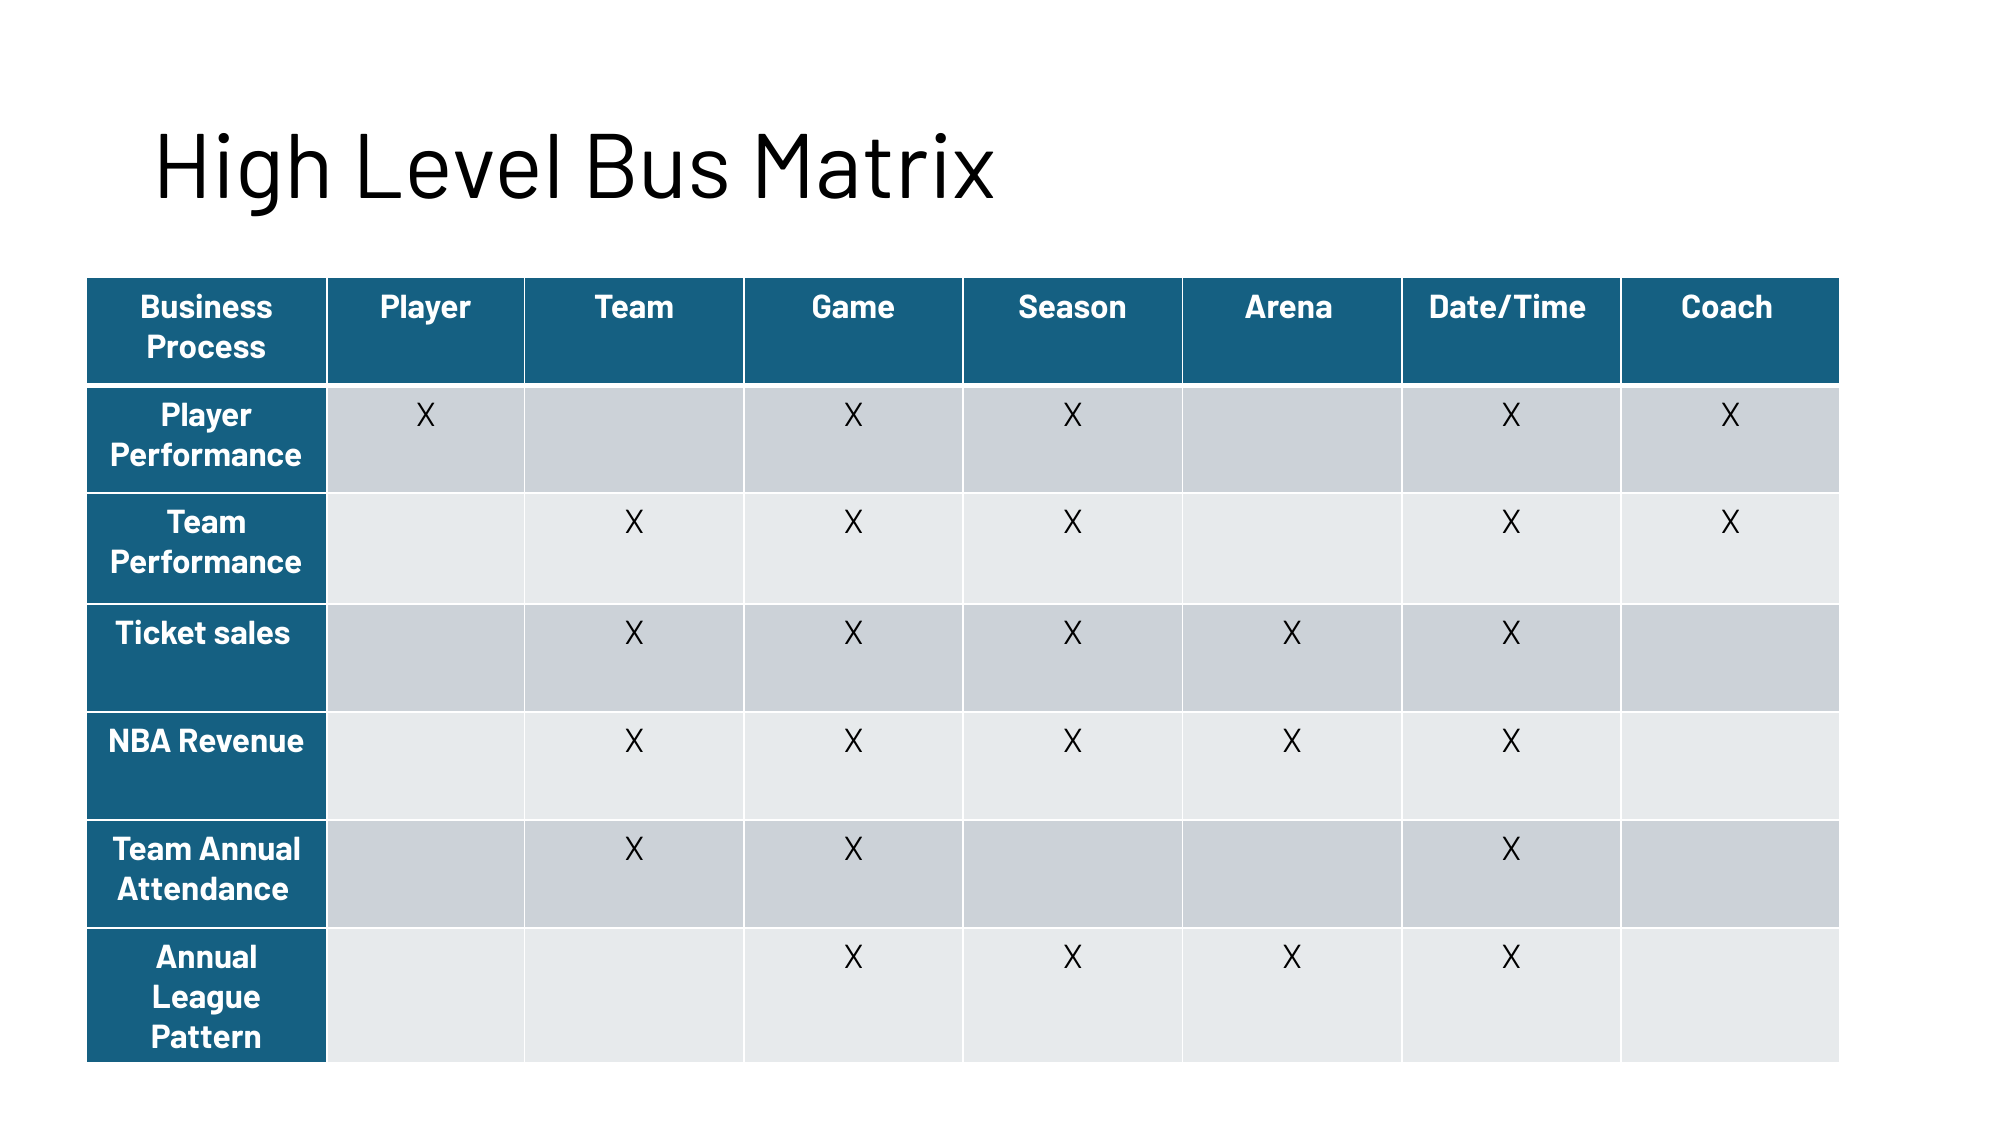

# High Level Bus Matrix
| Business Process | Player | Team | Game | Season | Arena | Date/Time | Coach |
| --- | --- | --- | --- | --- | --- | --- | --- |
| Player Performance | X |  | X | X |  | X | X |
| Team Performance |  | X | X | X |  | X | X |
| Ticket sales |  | X | X | X | X | X |  |
| NBA Revenue |  | X | X | X | X | X |  |
| Team Annual Attendance |  | X | X |  |  | X |  |
| Annual League Pattern |  |  | X | X | X | X |  |